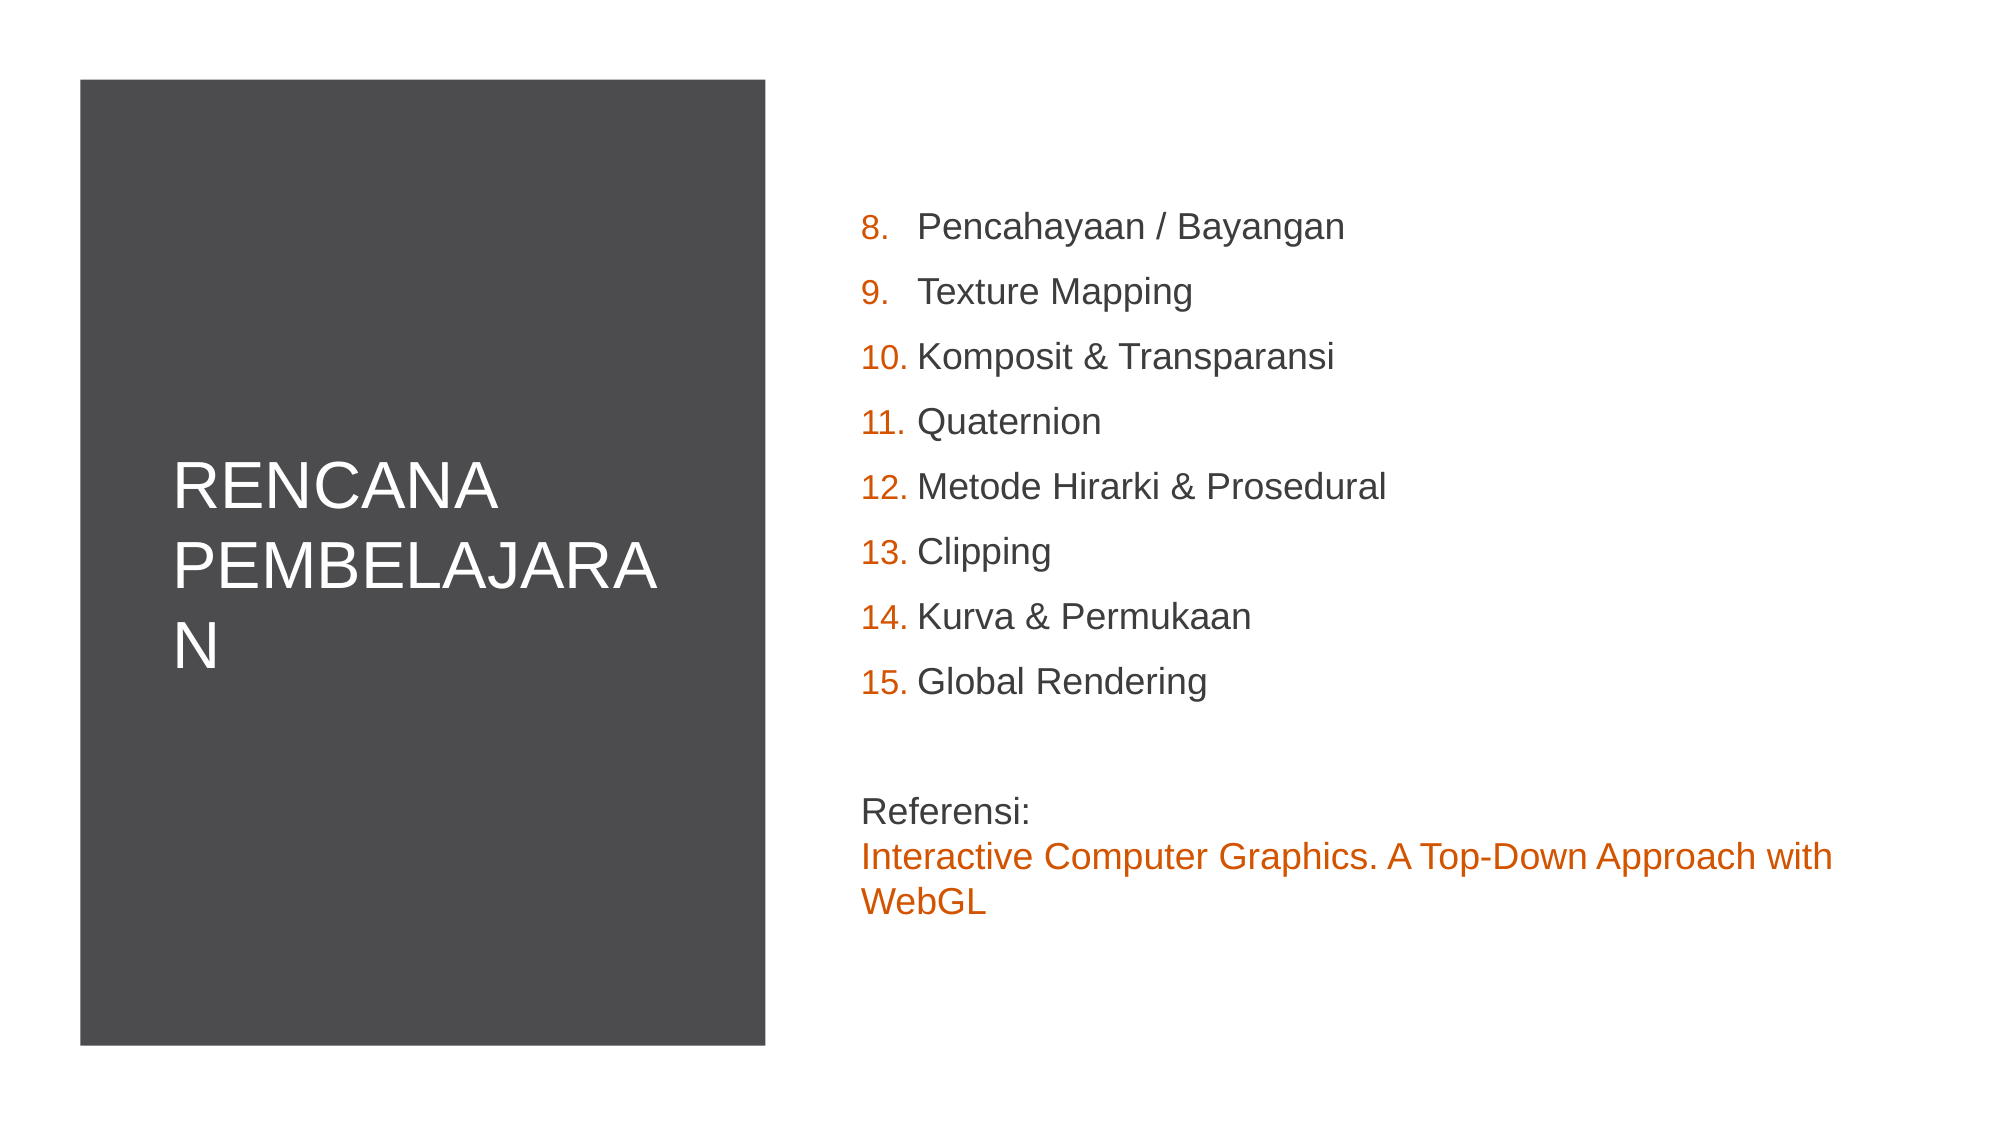

# Rencana Pembelajaran
Pencahayaan / Bayangan
Texture Mapping
Komposit & Transparansi
Quaternion
Metode Hirarki & Prosedural
Clipping
Kurva & Permukaan
Global Rendering

Referensi:
Interactive Computer Graphics. A Top-Down Approach with WebGL
6